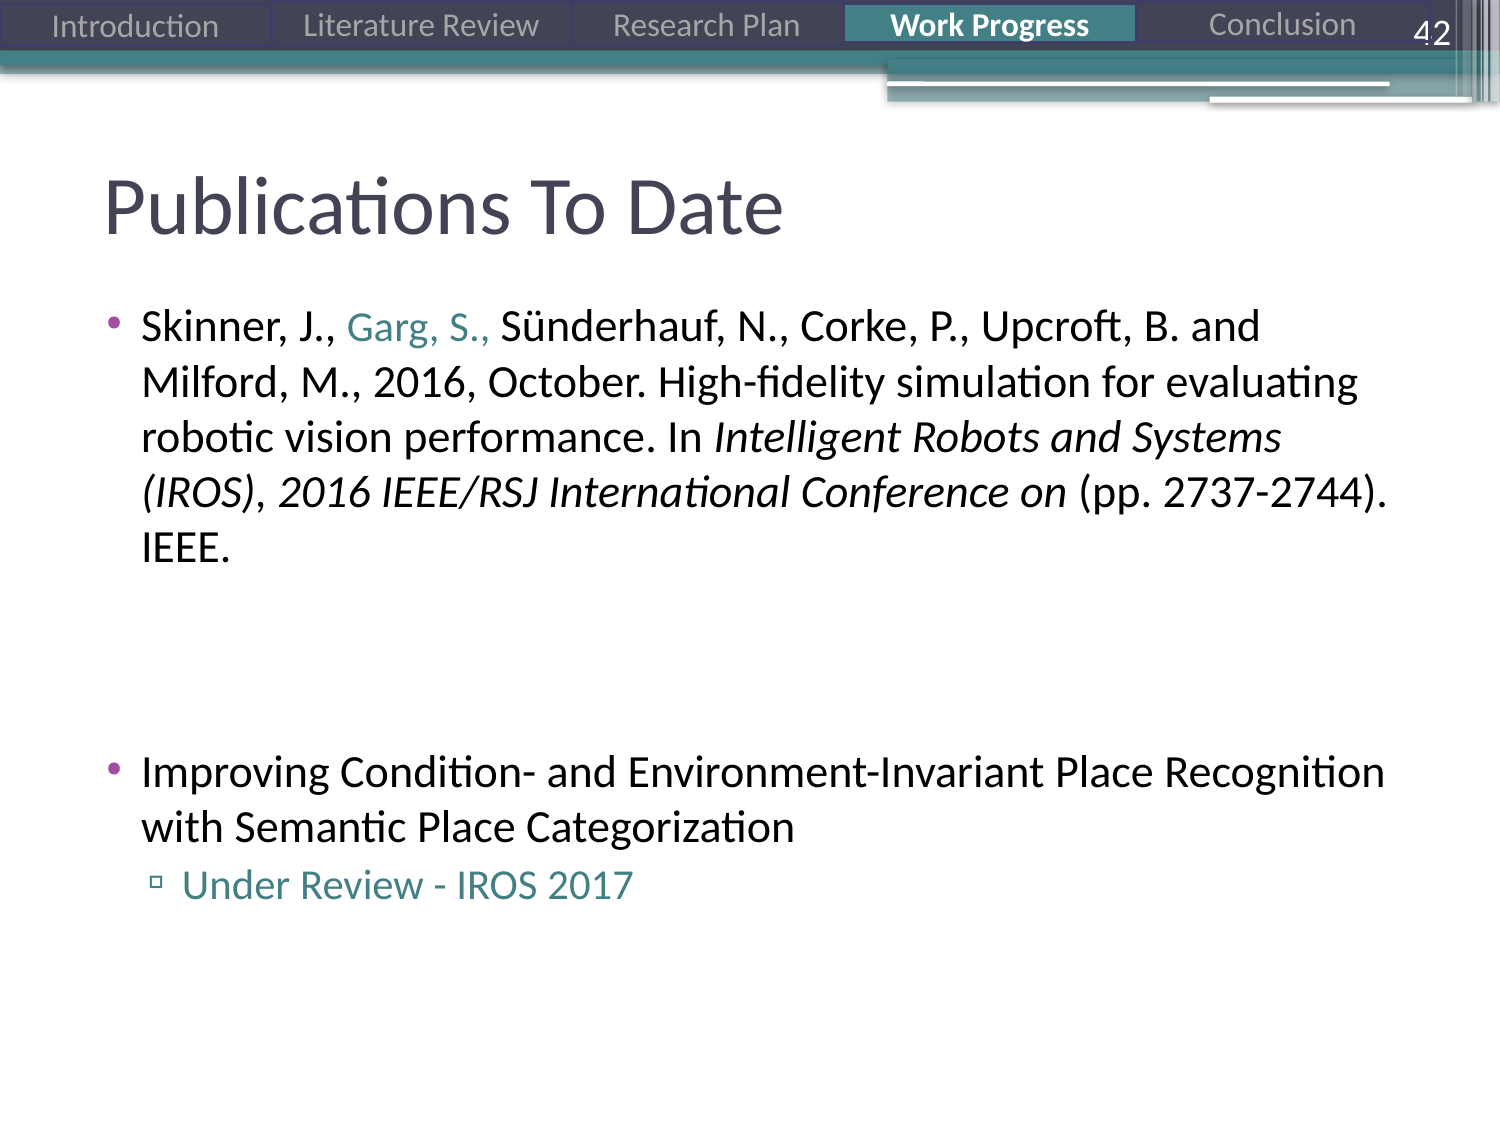

42
# Publications To Date
Skinner, J., Garg, S., Sünderhauf, N., Corke, P., Upcroft, B. and Milford, M., 2016, October. High-fidelity simulation for evaluating robotic vision performance. In Intelligent Robots and Systems (IROS), 2016 IEEE/RSJ International Conference on (pp. 2737-2744). IEEE.
Improving Condition- and Environment-Invariant Place Recognition with Semantic Place Categorization
Under Review - IROS 2017